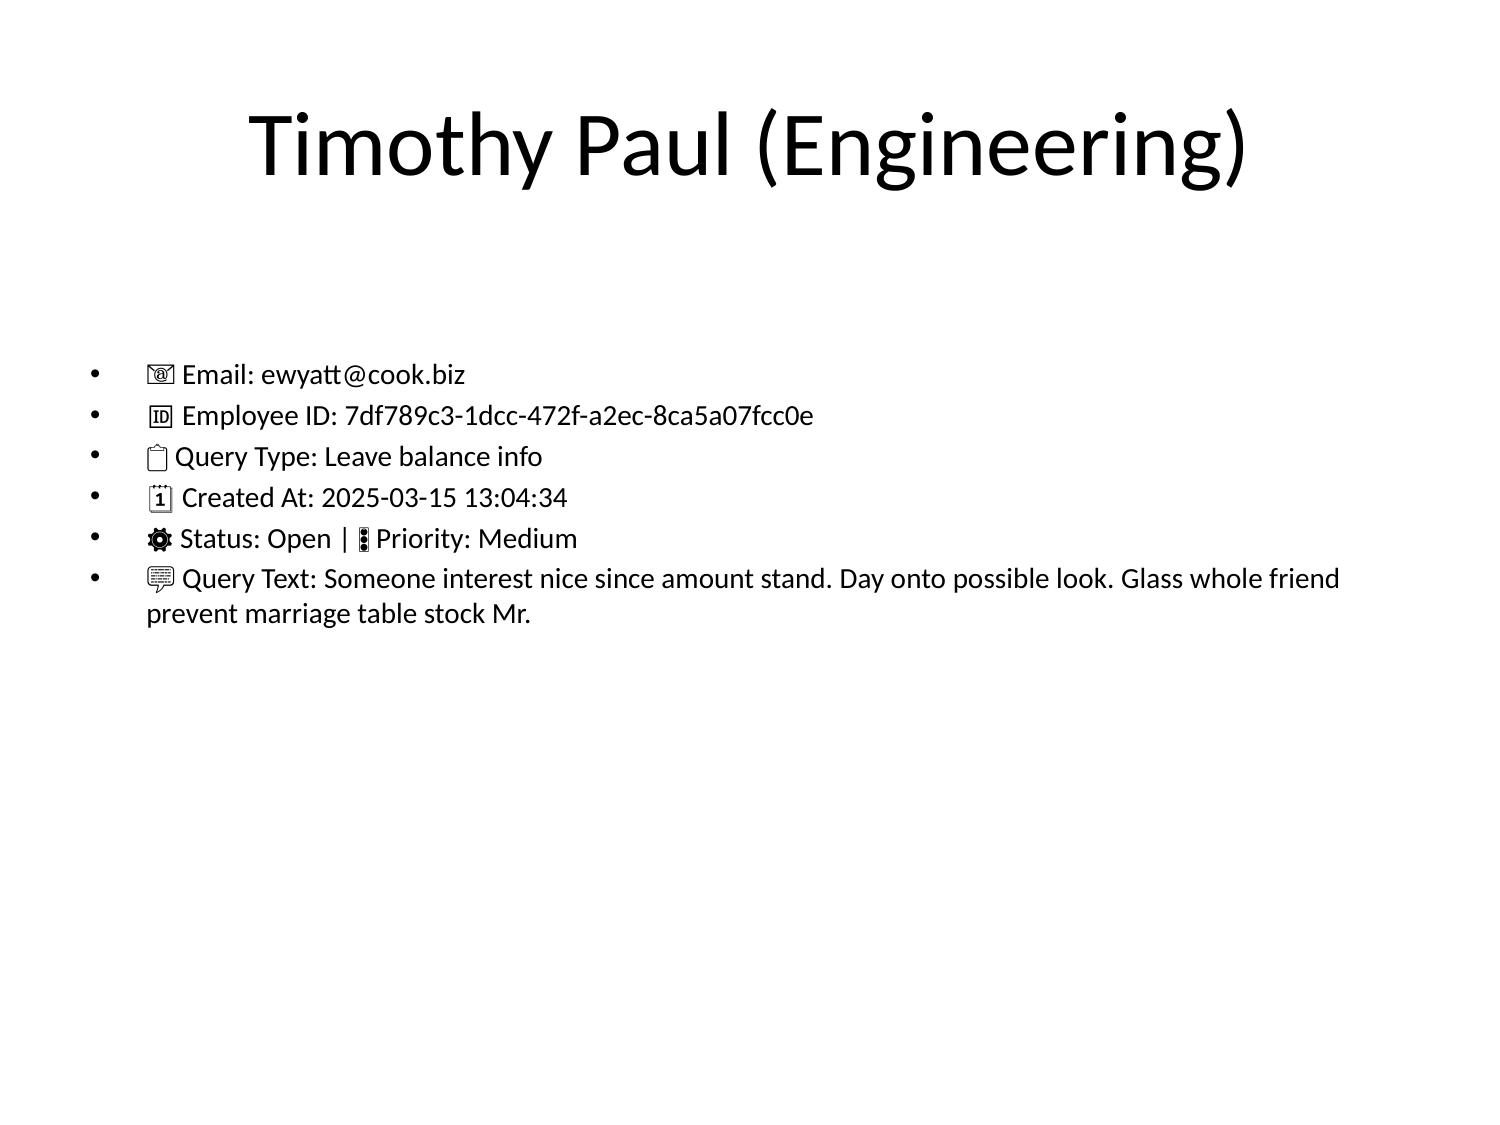

# Timothy Paul (Engineering)

📧 Email: ewyatt@cook.biz
🆔 Employee ID: 7df789c3-1dcc-472f-a2ec-8ca5a07fcc0e
📋 Query Type: Leave balance info
🗓 Created At: 2025-03-15 13:04:34
⚙ Status: Open | 🚦 Priority: Medium
💬 Query Text: Someone interest nice since amount stand. Day onto possible look. Glass whole friend prevent marriage table stock Mr.